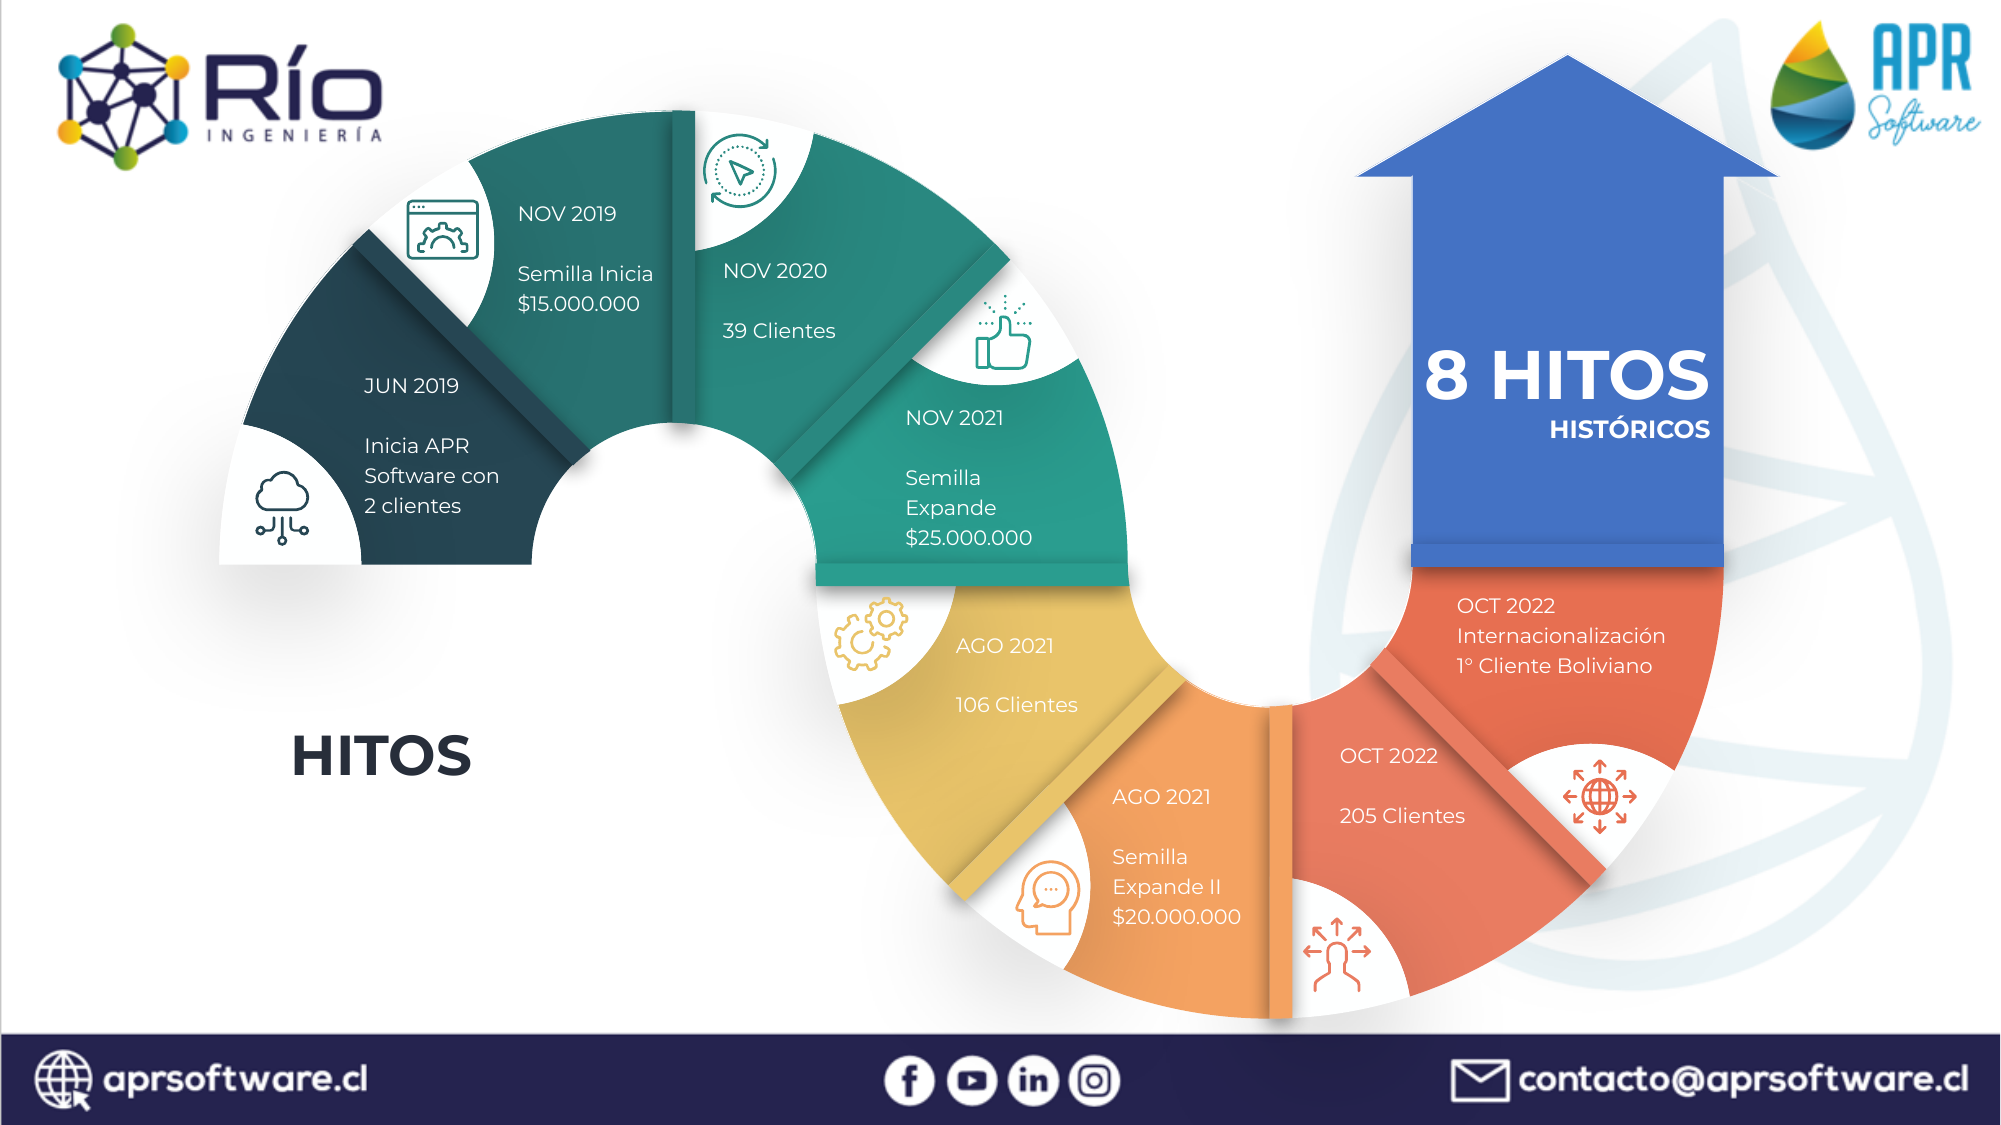

NOV 2019

Semilla Inicia
$15.000.000

NOV 2020

39 Clientes

8 HITOS
HISTÓRICOS

JUN 2019

Inicia APR
Software con 2 clientes

NOV 2021

Semilla Expande
$25.000.000

OCT 2022
Internacionalización
1° Cliente Boliviano

AGO 2021

106 Clientes

HITOS
OCT 2022

205 Clientes

AGO 2021

Semilla
Expande II
$20.000.000